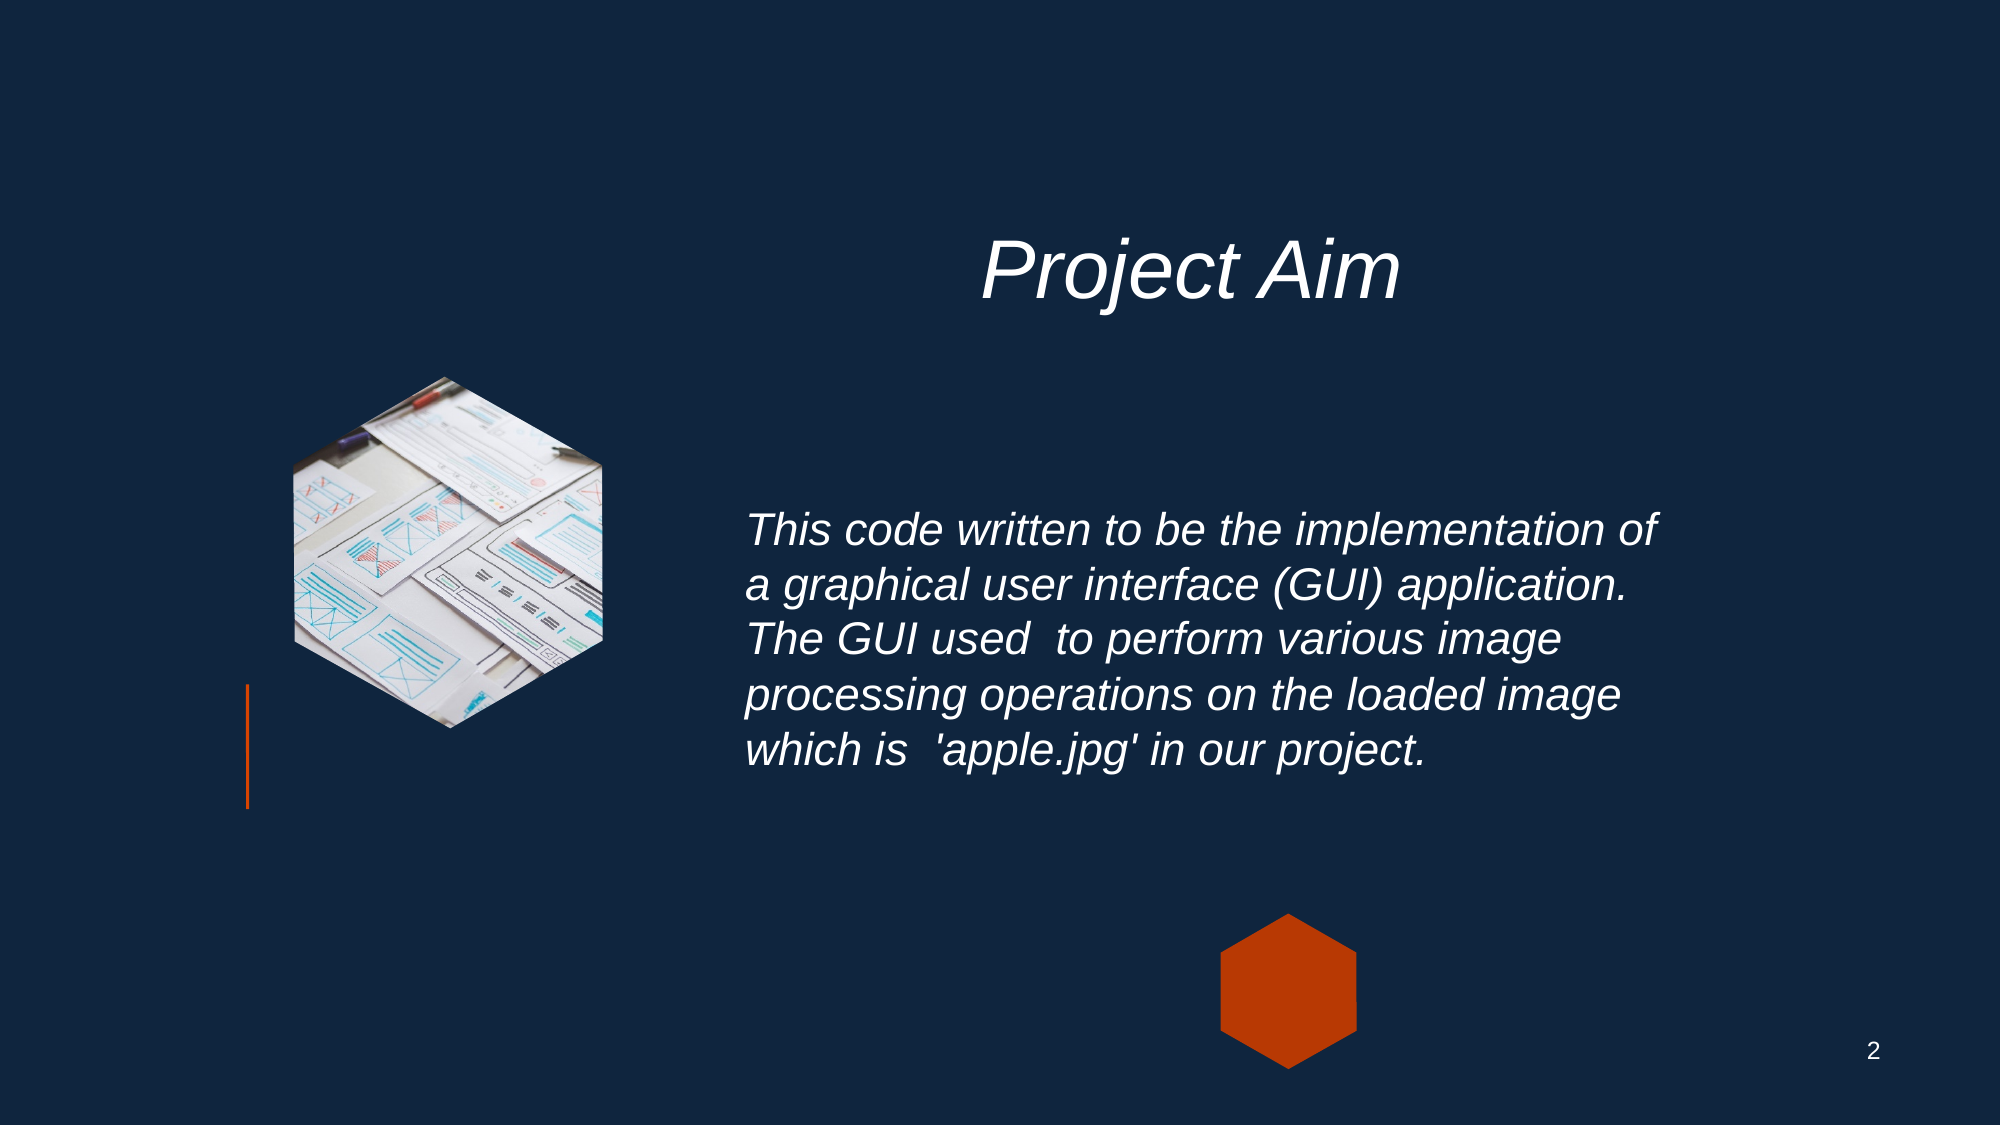

# Project Aim

This code written to be the implementation of a graphical user interface (GUI) application. The GUI used  to perform various image processing operations on the loaded image which is  'apple.jpg' in our project.

2